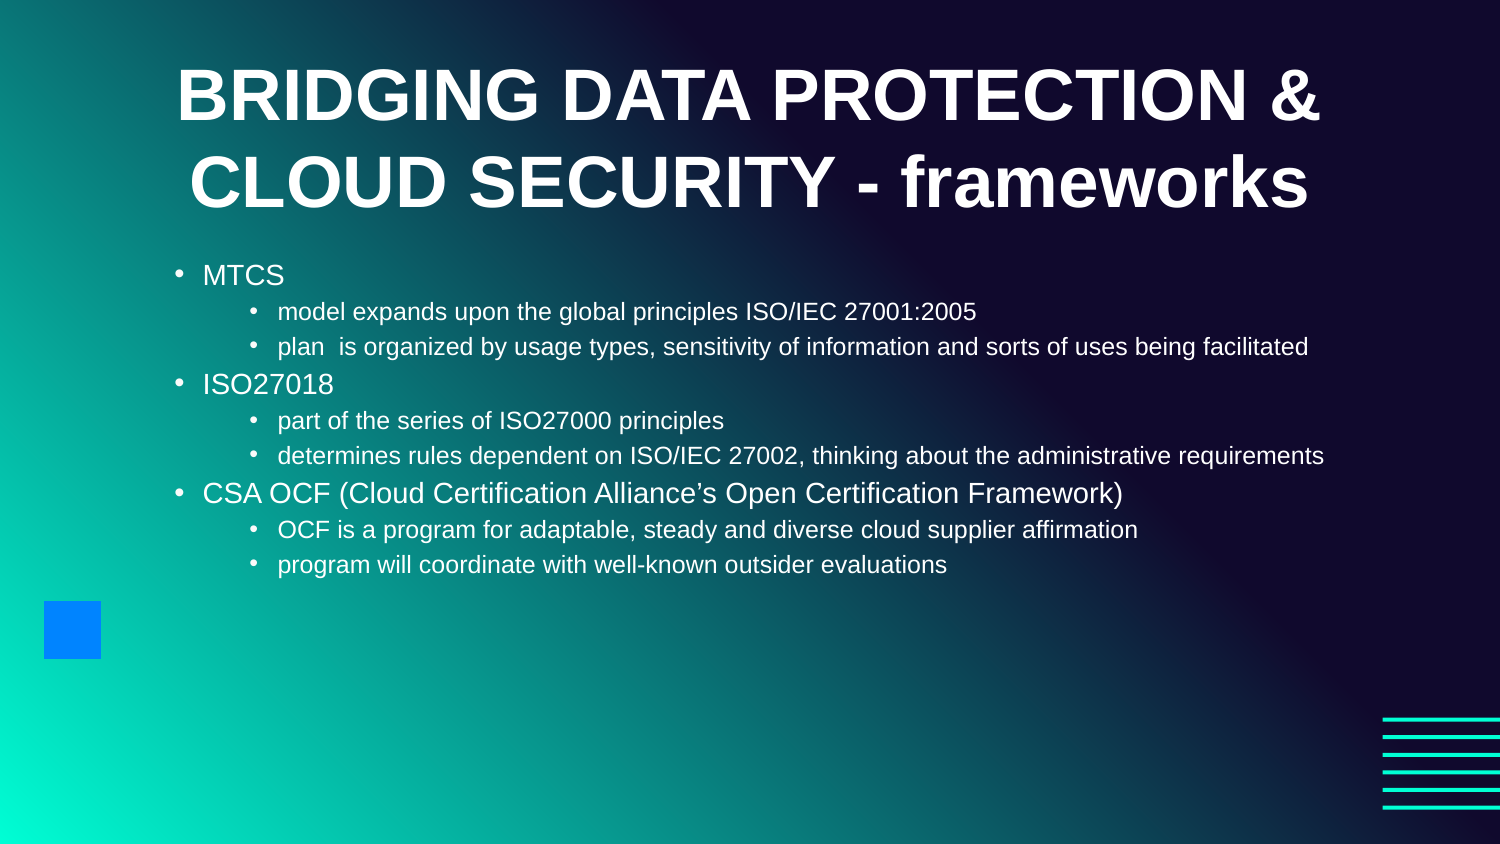

# BRIDGING DATA PROTECTION & CLOUD SECURITY - frameworks
MTCS
model expands upon the global principles ISO/IEC 27001:2005
plan  is organized by usage types, sensitivity of information and sorts of uses being facilitated
ISO27018
part of the series of ISO27000 principles
determines rules dependent on ISO/IEC 27002, thinking about the administrative requirements
CSA OCF (Cloud Certification Alliance’s Open Certification Framework)
OCF is a program for adaptable, steady and diverse cloud supplier affirmation
program will coordinate with well-known outsider evaluations